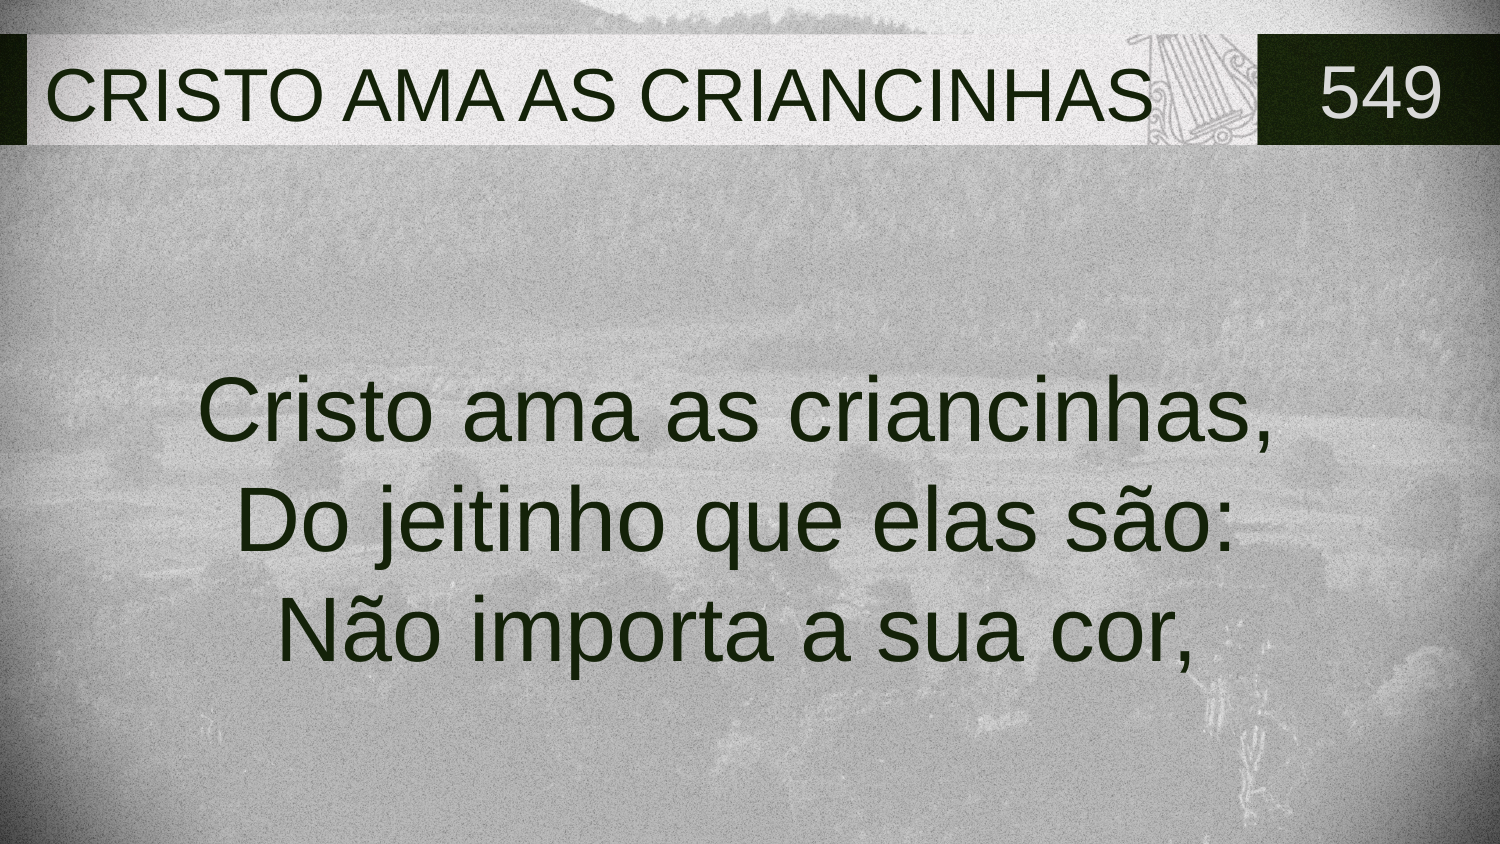

# CRISTO AMA AS CRIANCINHAS
549
Cristo ama as criancinhas,
Do jeitinho que elas são:
Não importa a sua cor,